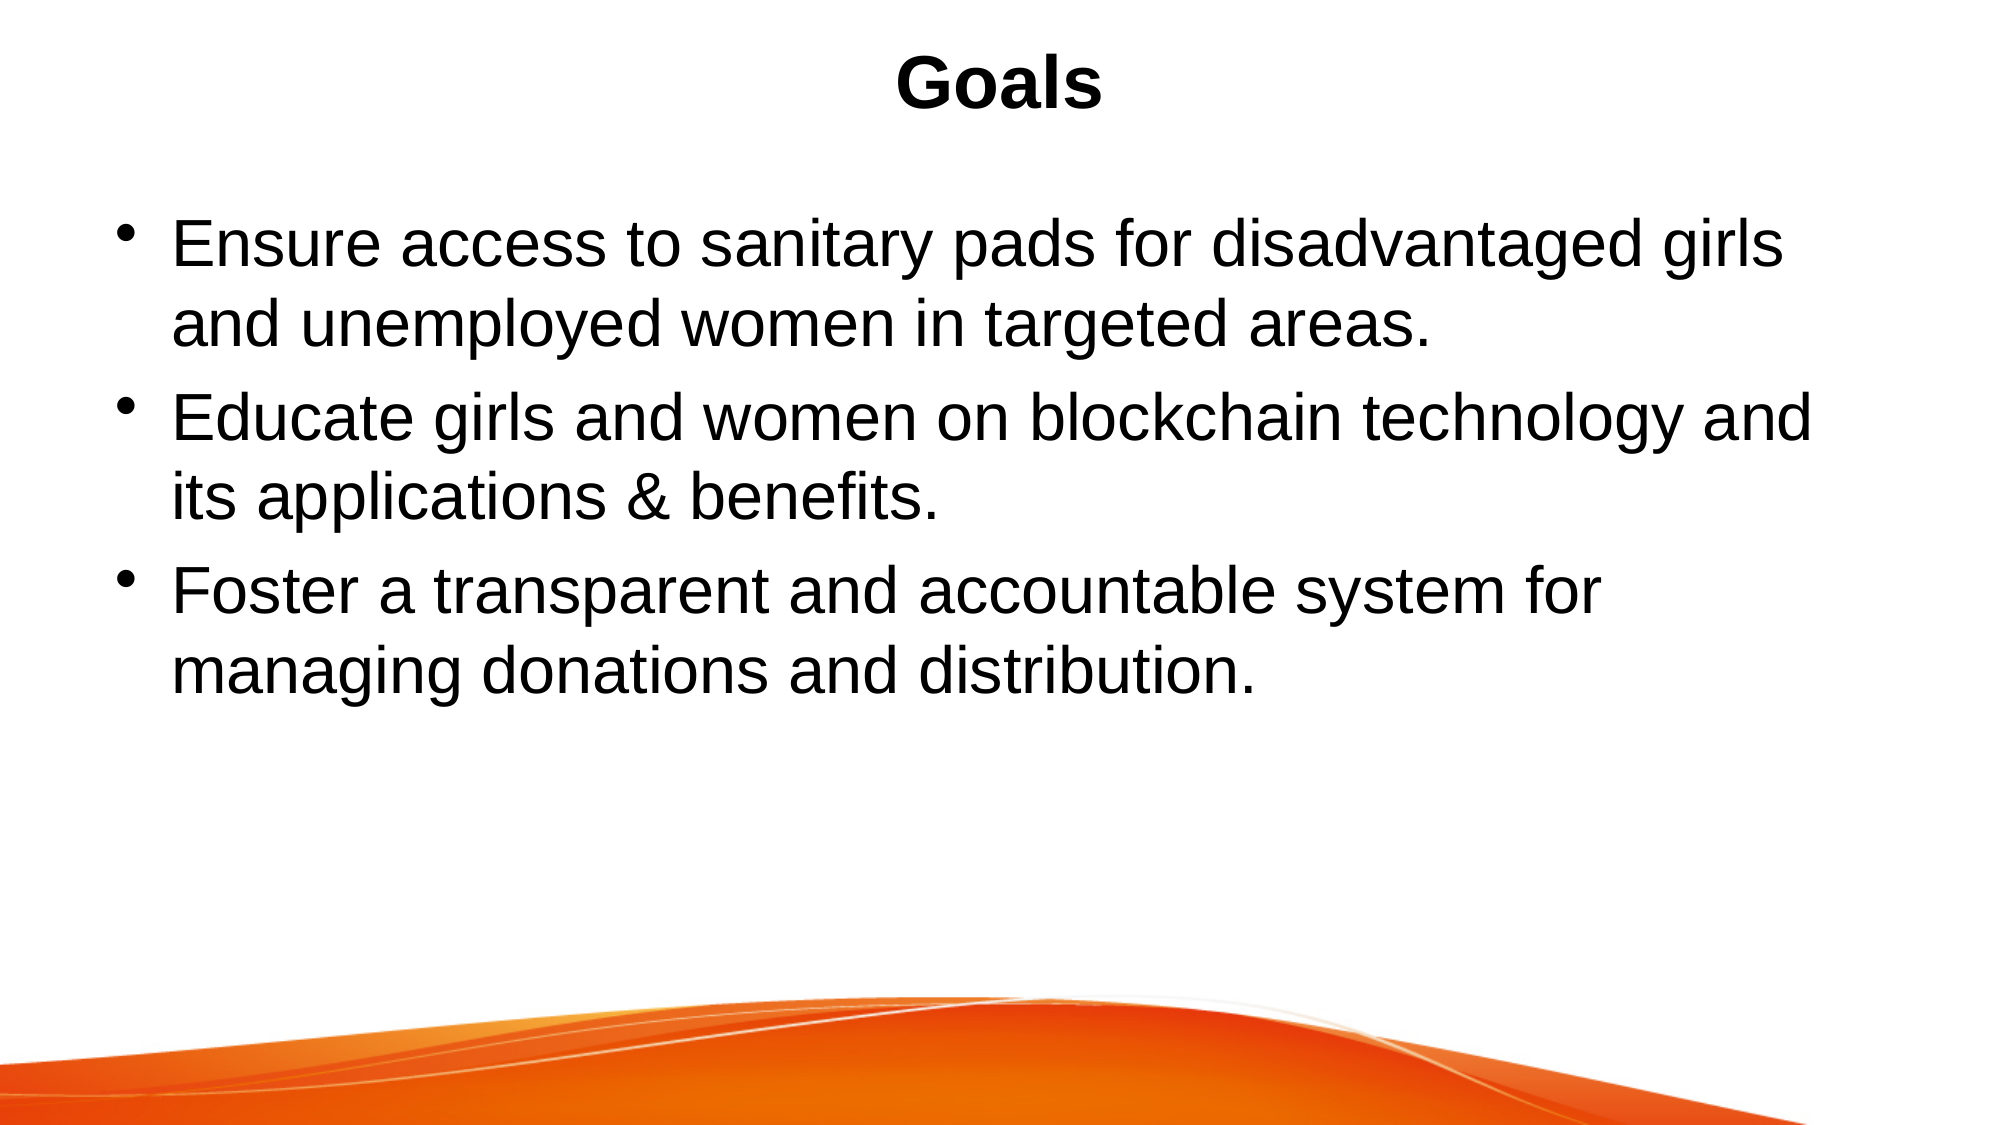

# Goals
Ensure access to sanitary pads for disadvantaged girls and unemployed women in targeted areas.
Educate girls and women on blockchain technology and its applications & benefits.
Foster a transparent and accountable system for managing donations and distribution.